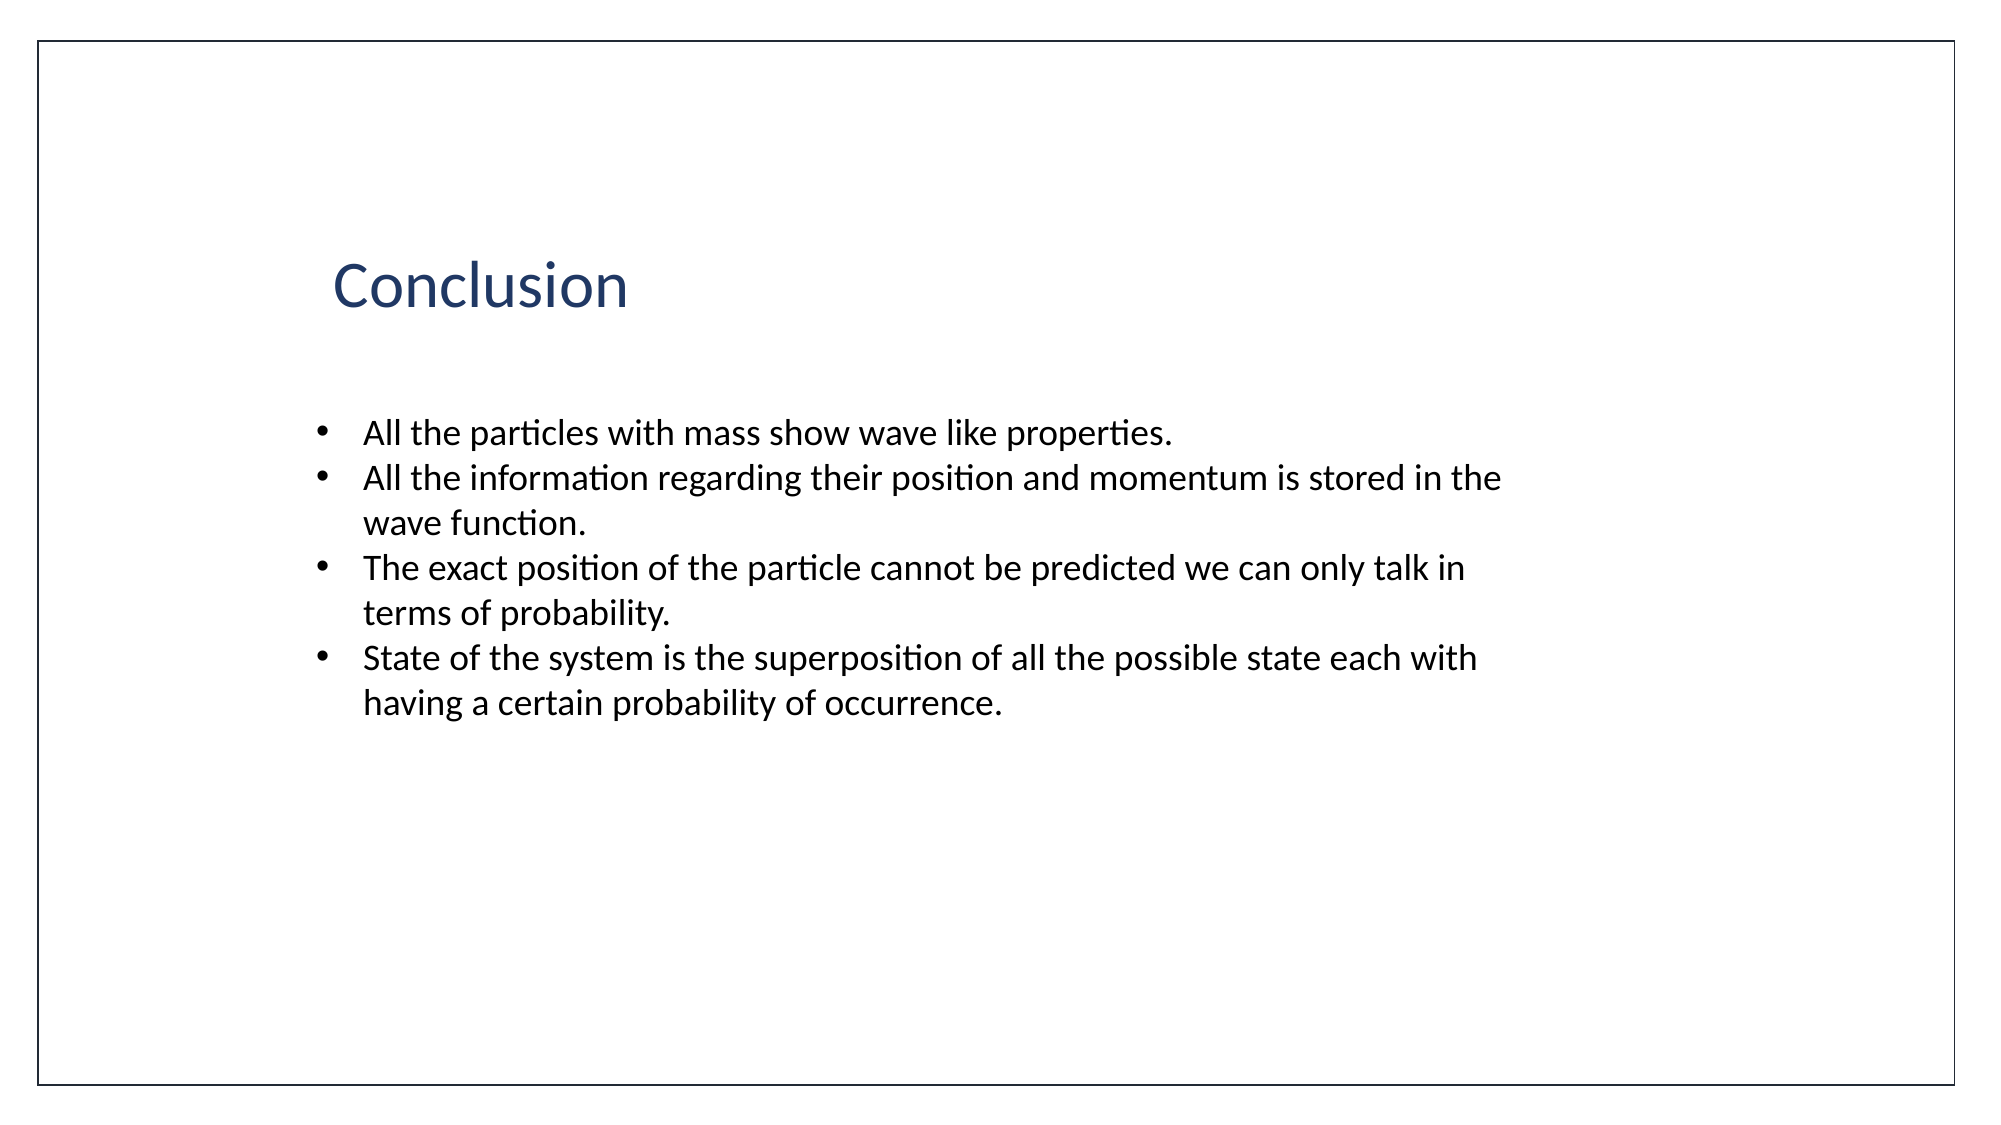

Conclusion
All the particles with mass show wave like properties.
All the information regarding their position and momentum is stored in the wave function.
The exact position of the particle cannot be predicted we can only talk in terms of probability.
State of the system is the superposition of all the possible state each with having a certain probability of occurrence.